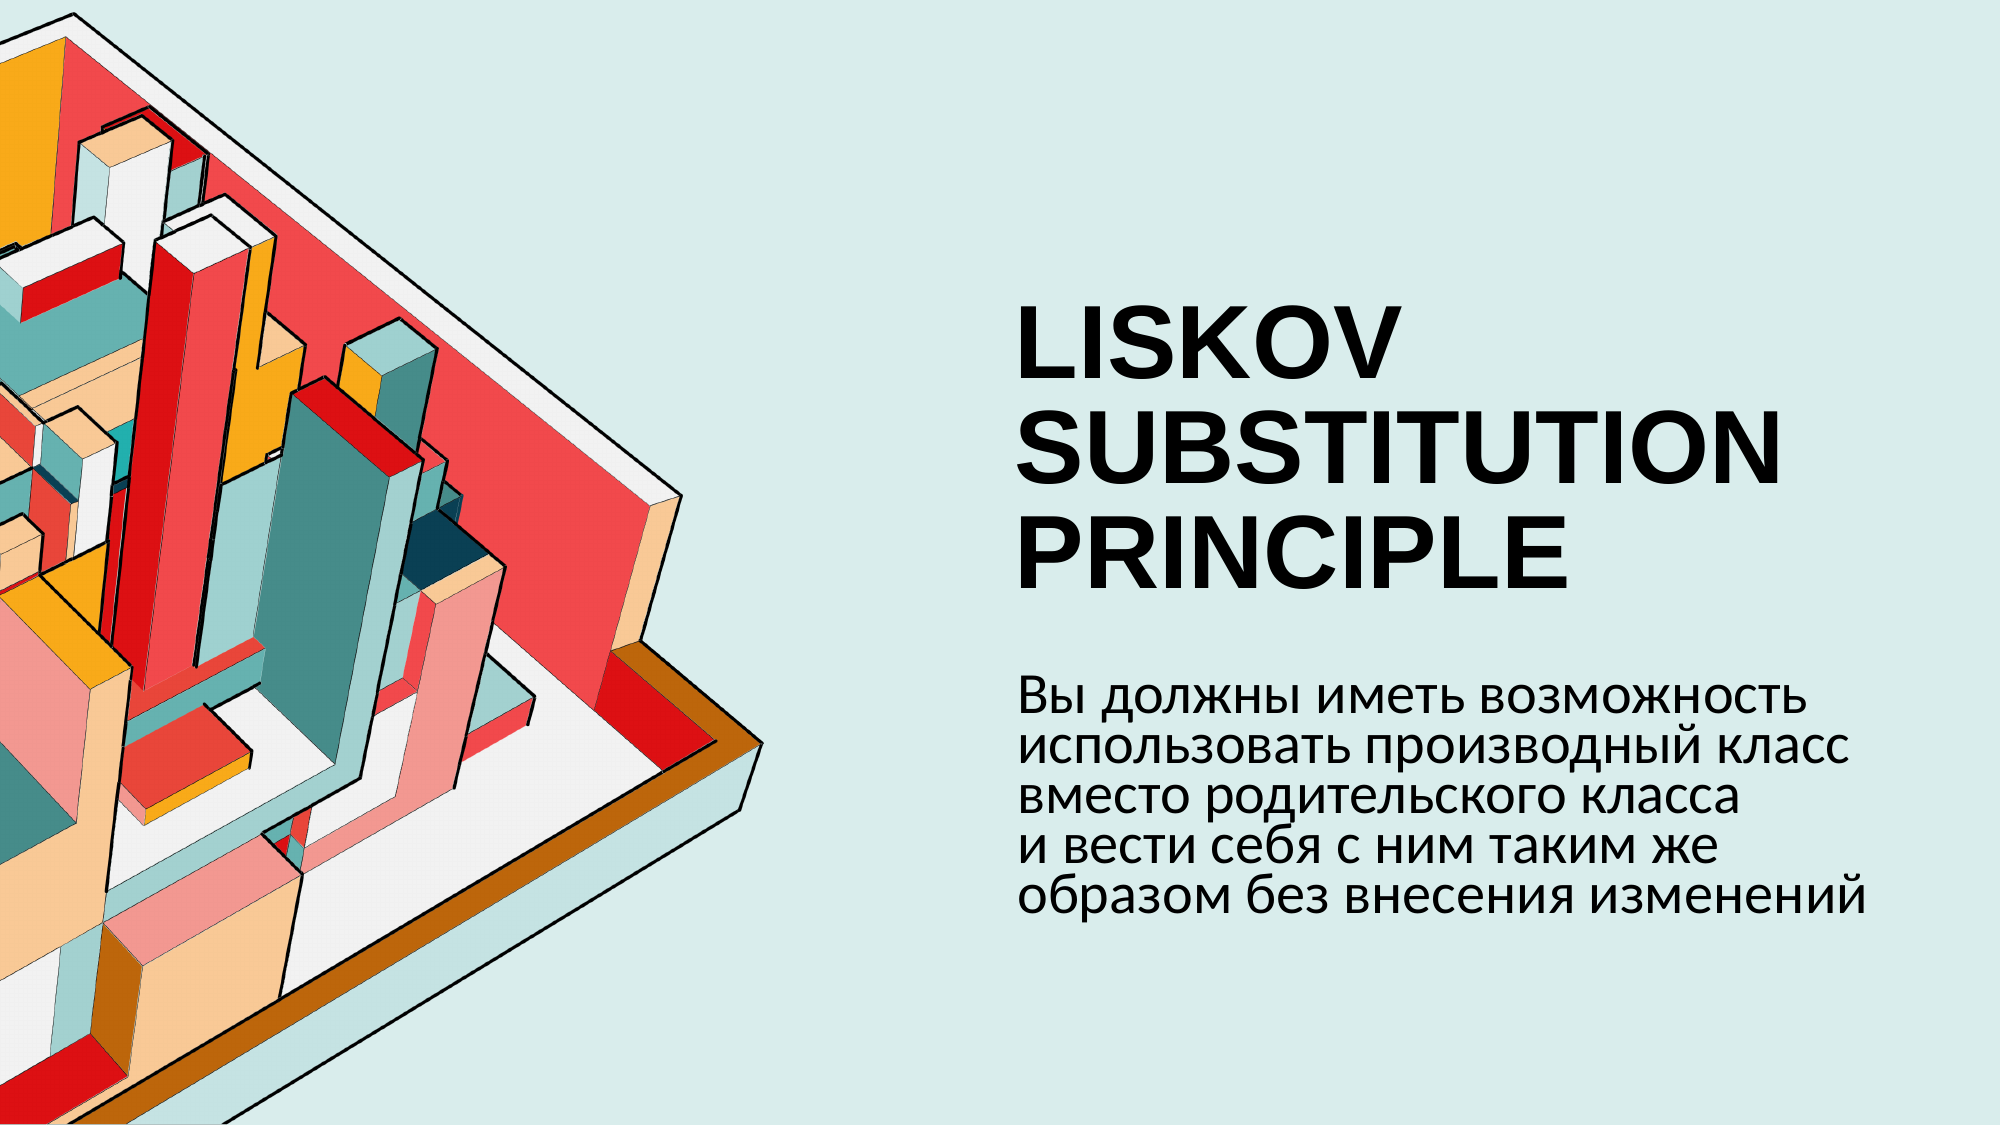

# Liskov substitution principle
Вы должны иметь возможность использовать производный класс
вместо родительского класса
и вести себя с ним таким же образом без внесения изменений